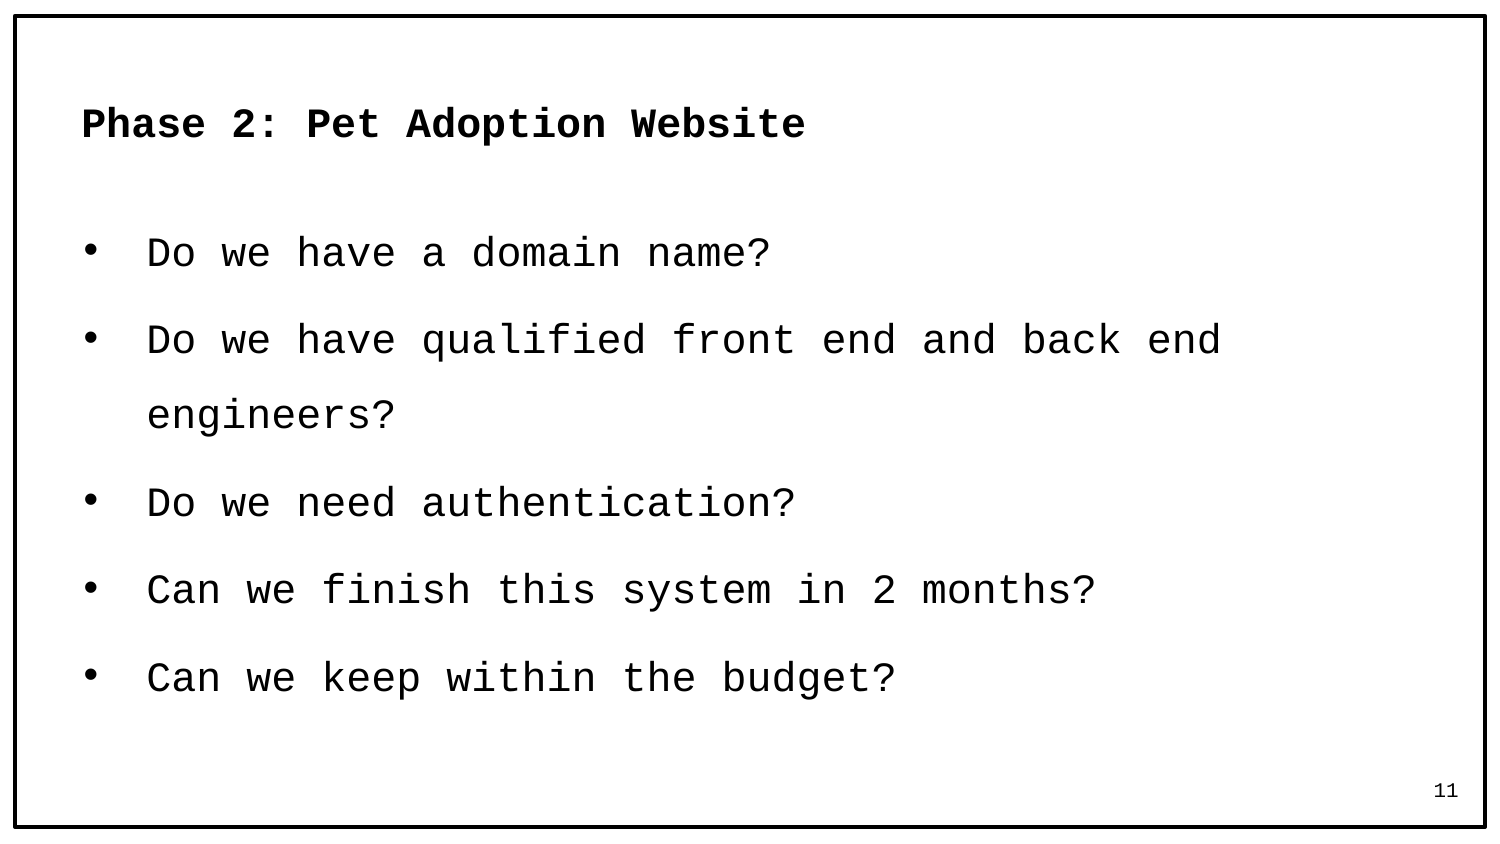

# Phase 2: Pet Adoption Website
Do we have a domain name?
Do we have qualified front end and back end engineers?
Do we need authentication?
Can we finish this system in 2 months?
Can we keep within the budget?

11